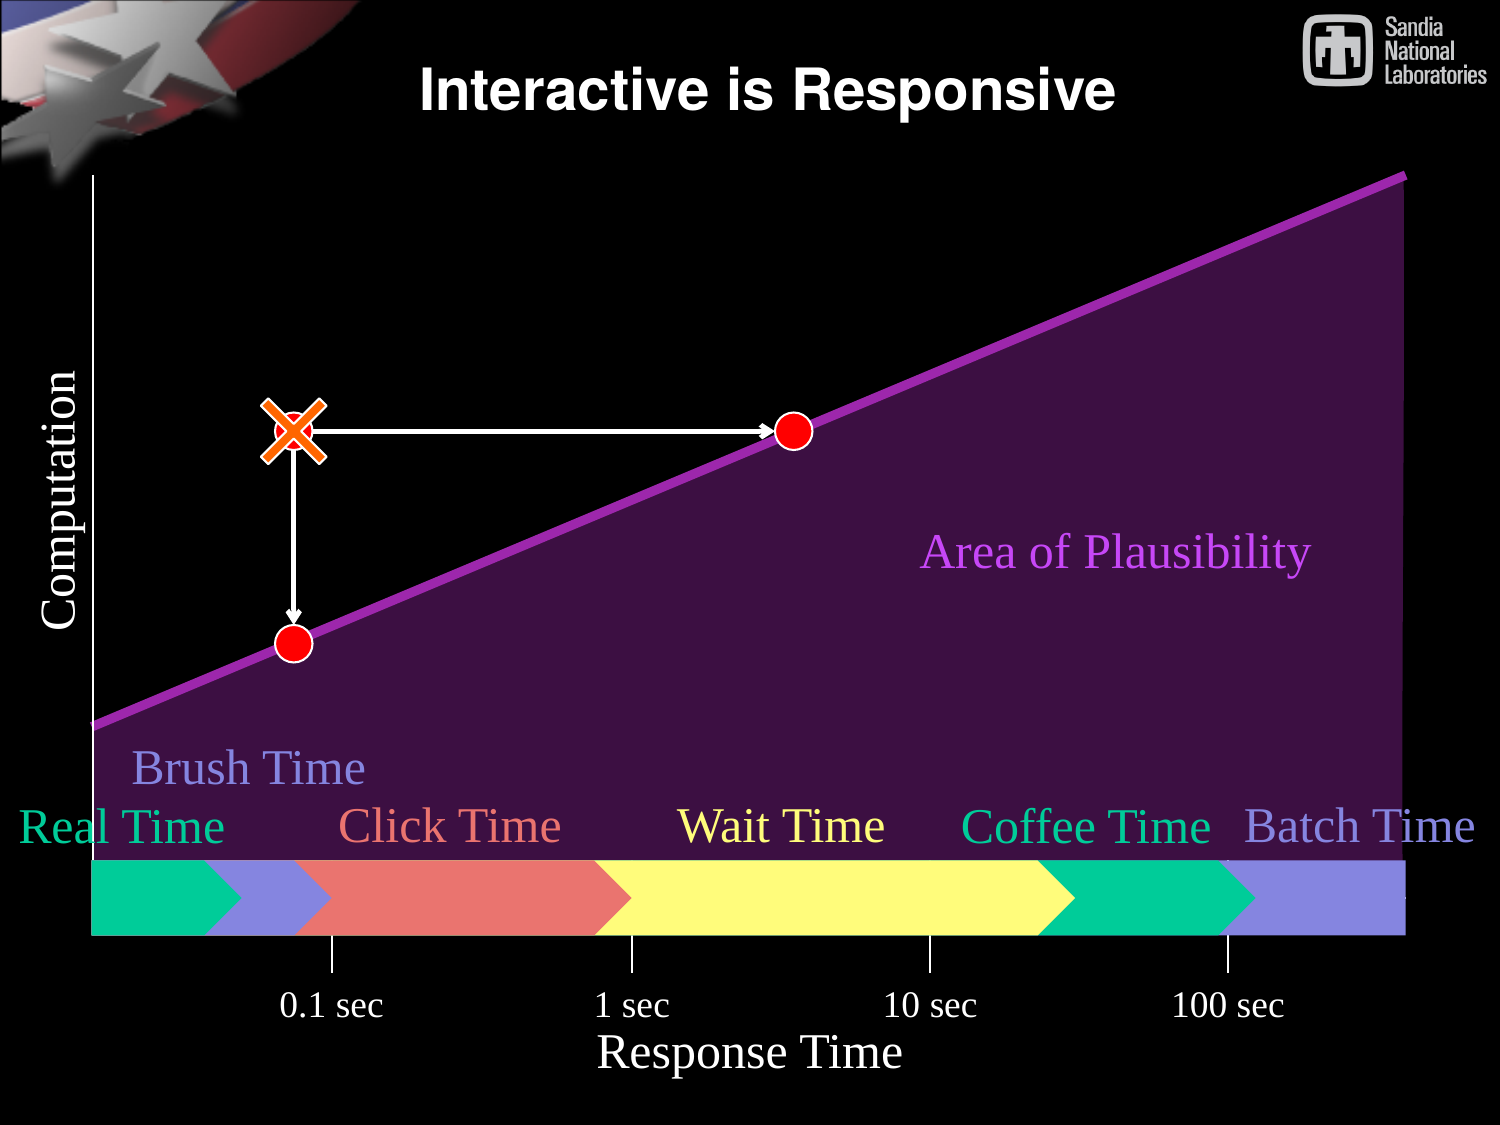

# Interactive is Responsive

Area of Plausibility

Computation

Brush Time

Batch Time

Wait Time

Click Time

Real Time

Coffee Time

0.1 sec
1 sec
10 sec
100 sec
Response Time